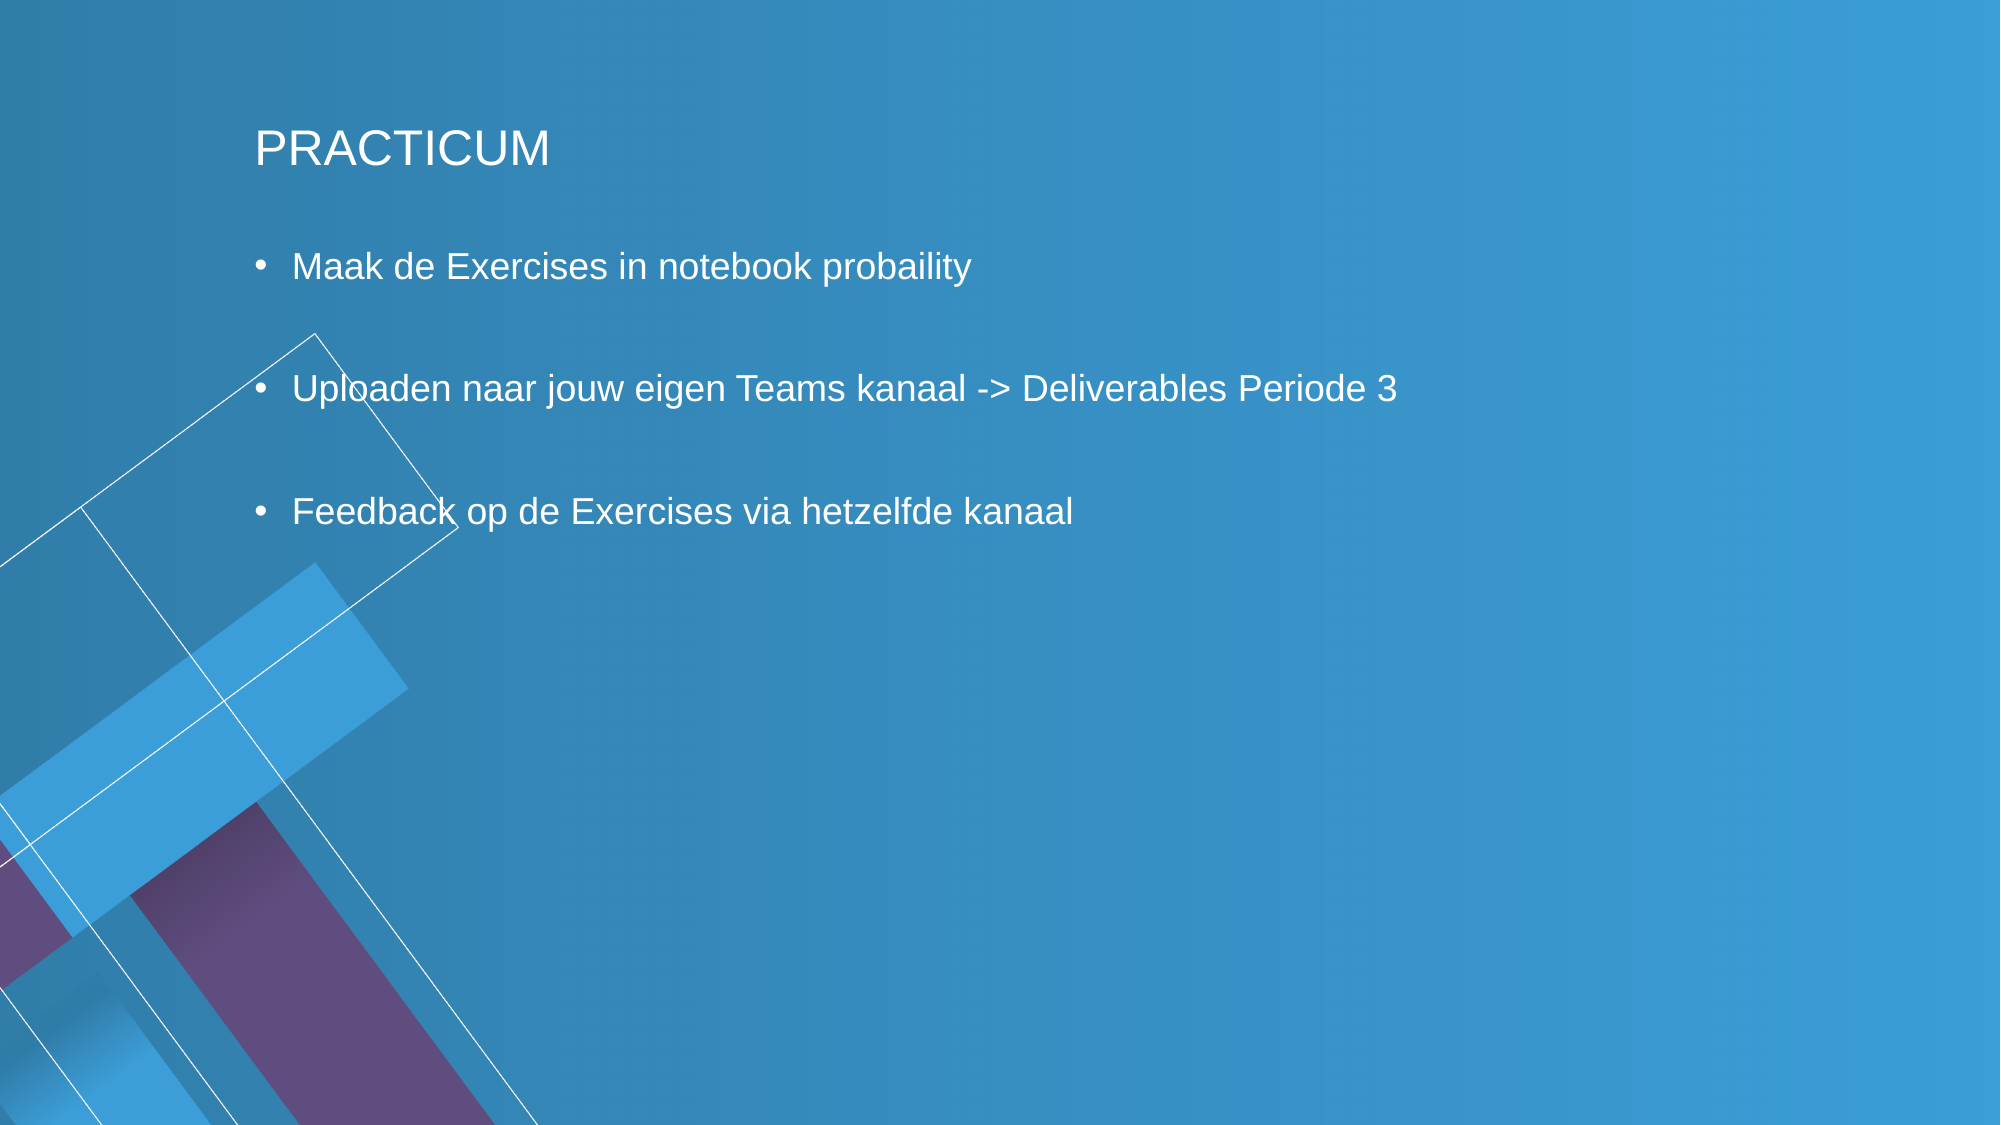

# Practicum
Maak de Exercises in notebook probaility

Uploaden naar jouw eigen Teams kanaal -> Deliverables Periode 3

Feedback op de Exercises via hetzelfde kanaal